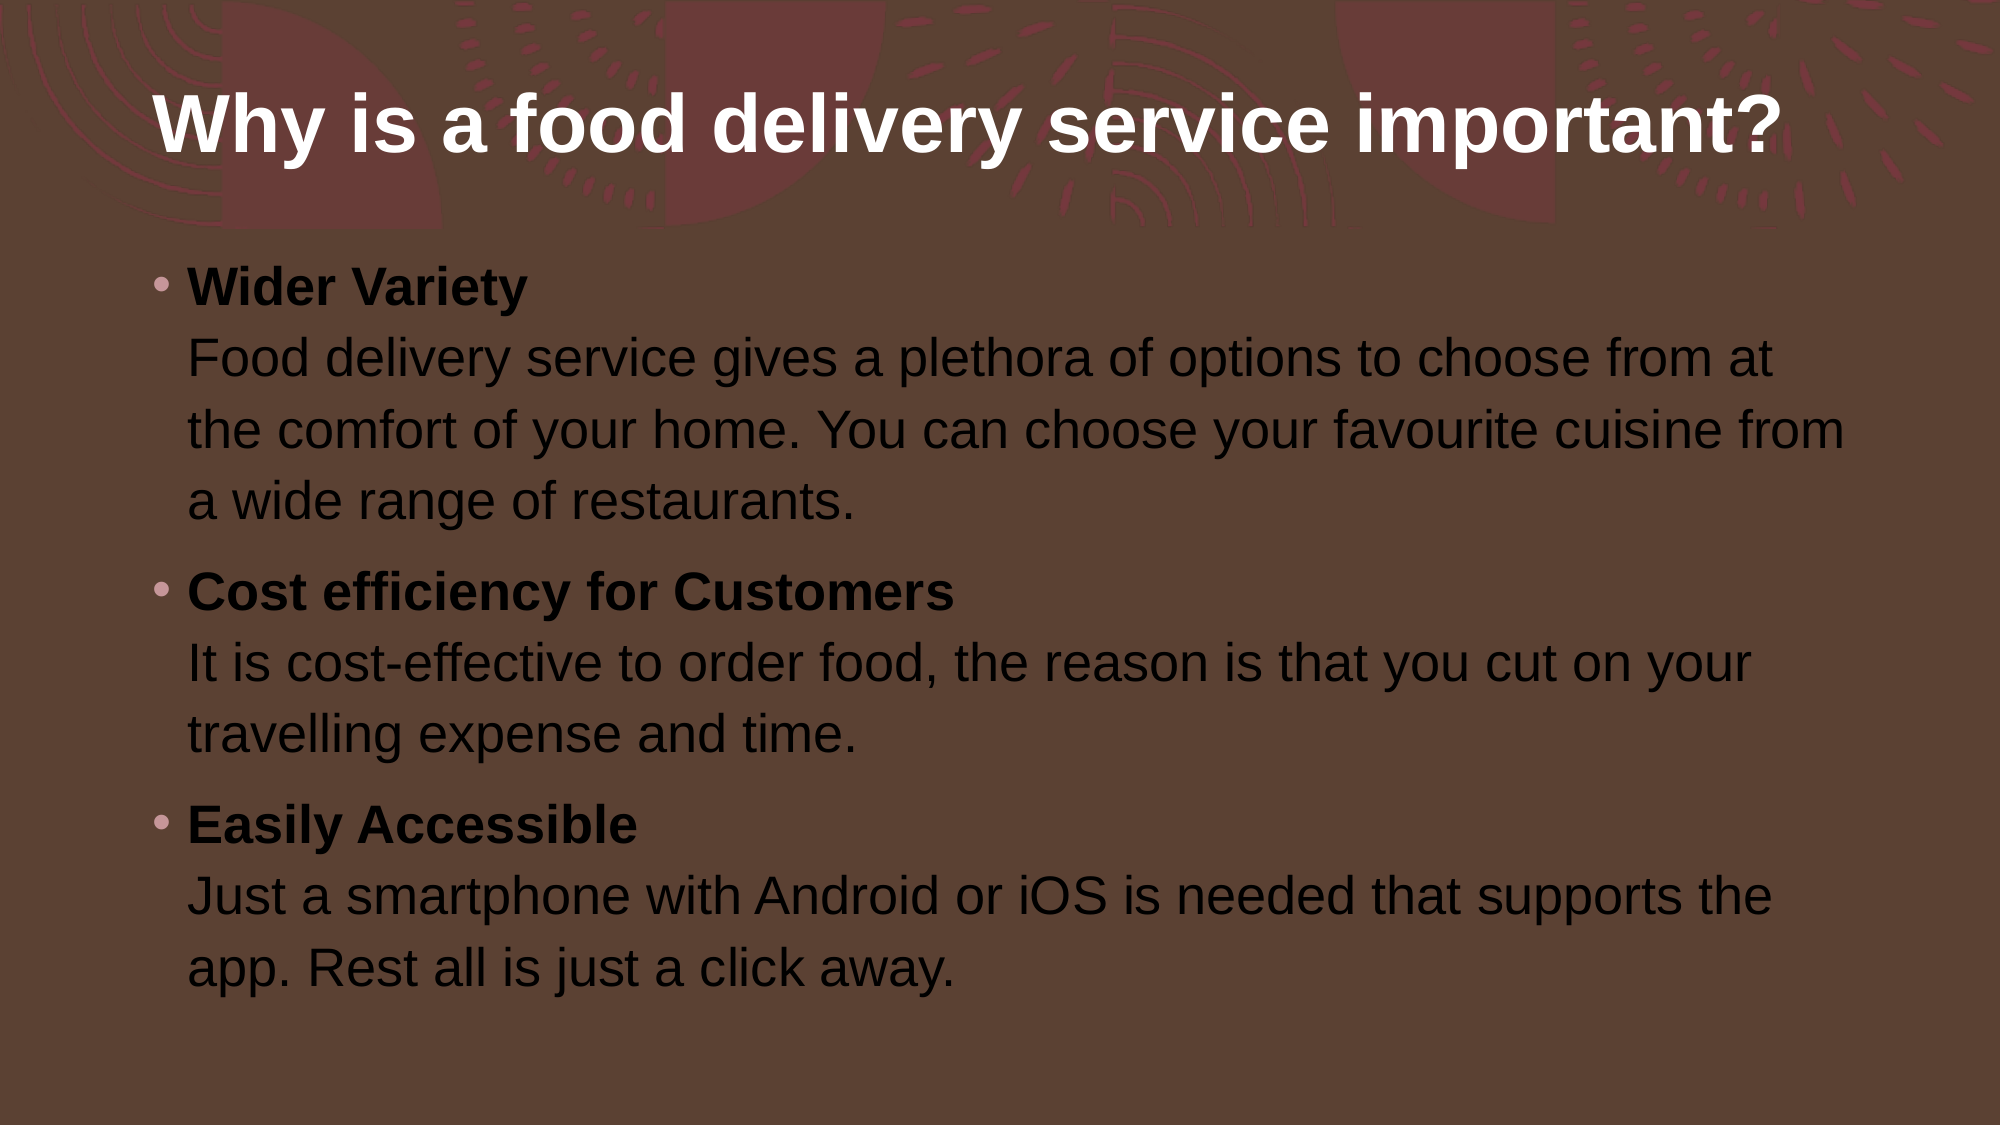

# Why is a food delivery service important?
Wider Variety
Food delivery service gives a plethora of options to choose from at the comfort of your home. You can choose your favourite cuisine from a wide range of restaurants.
Cost efficiency for Customers
It is cost-effective to order food, the reason is that you cut on your travelling expense and time.
Easily Accessible
Just a smartphone with Android or iOS is needed that supports the app. Rest all is just a click away.